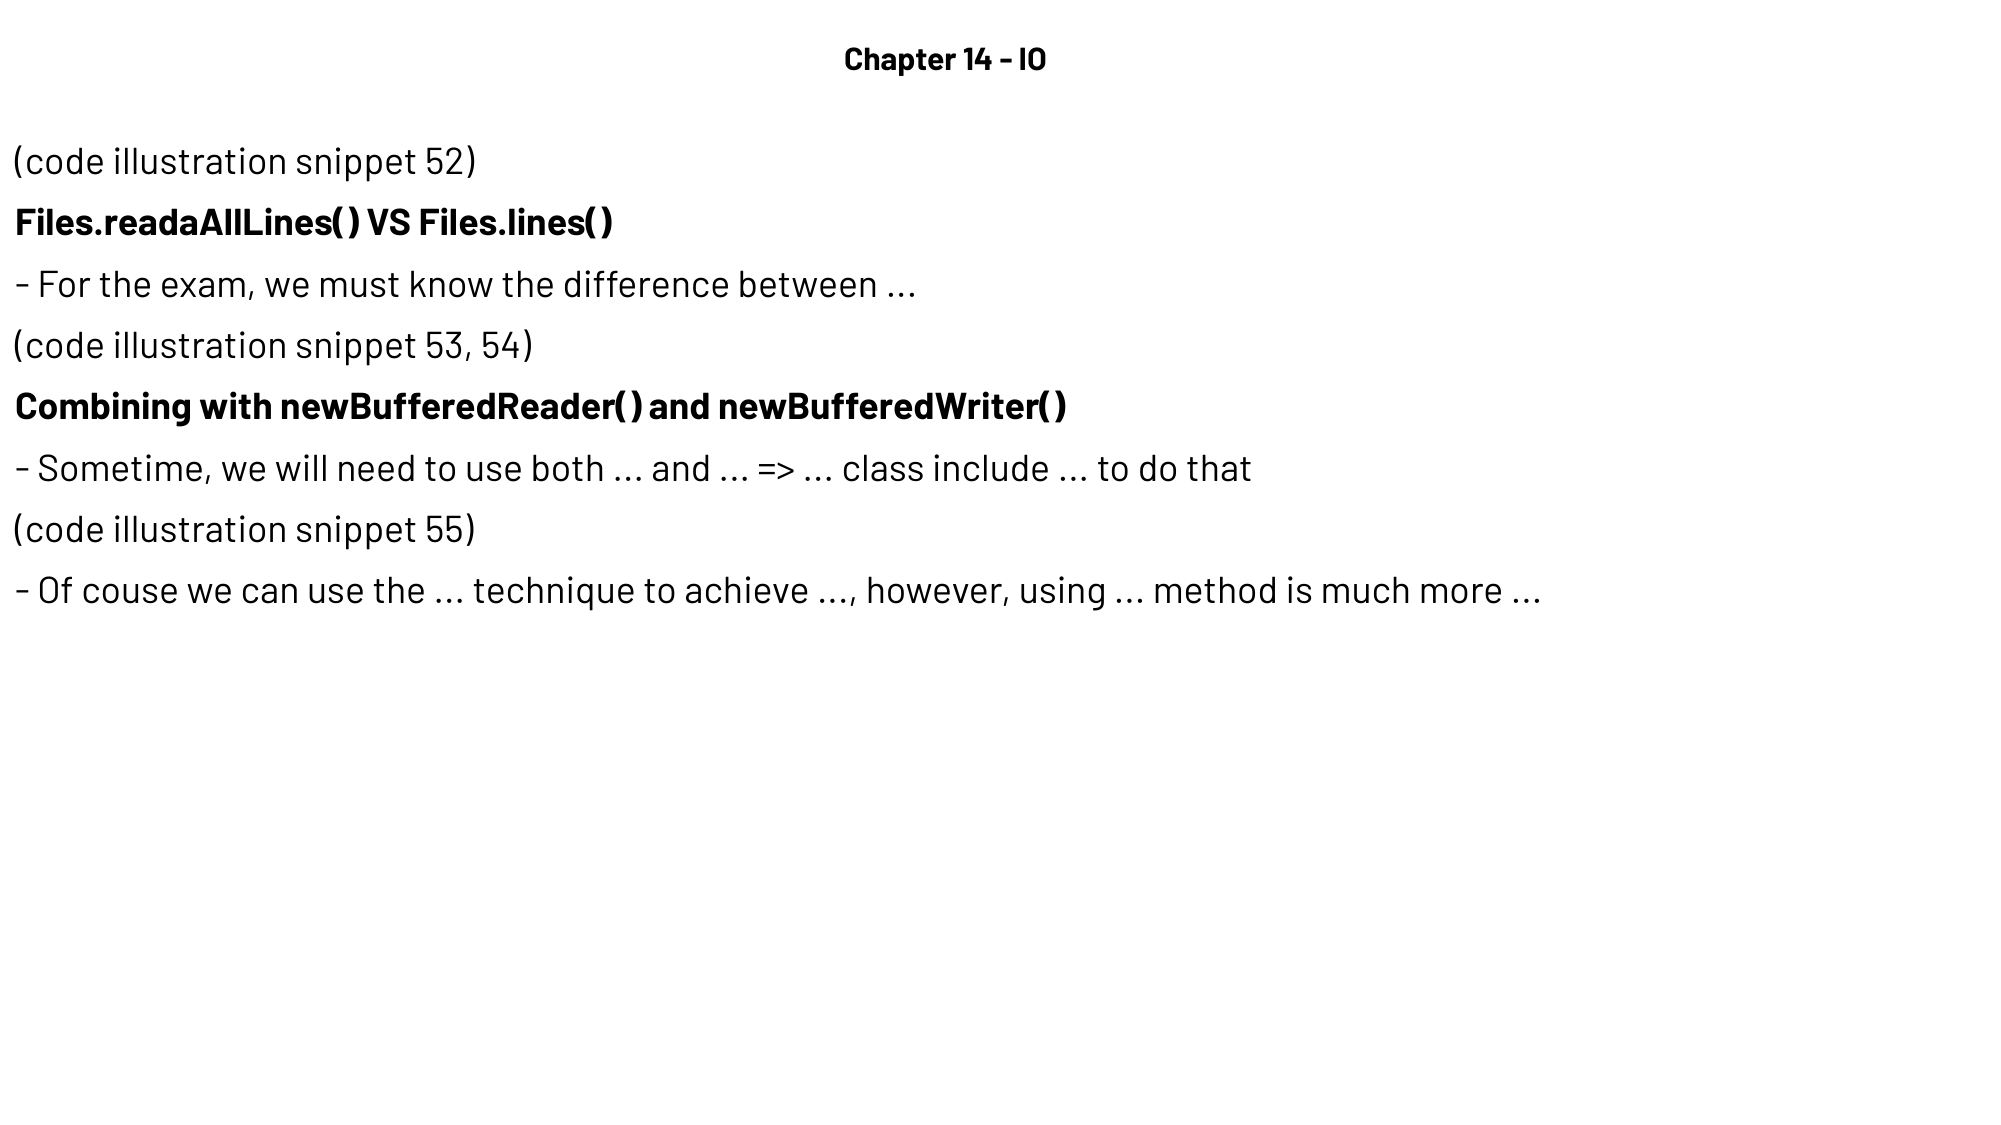

Chapter 14 - IO
(code illustration snippet 52)
Files.readaAllLines() VS Files.lines()
- For the exam, we must know the difference between ...
(code illustration snippet 53, 54)
Combining with newBufferedReader() and newBufferedWriter()
- Sometime, we will need to use both ... and ... => ... class include ... to do that
(code illustration snippet 55)
- Of couse we can use the ... technique to achieve ..., however, using ... method is much more ...